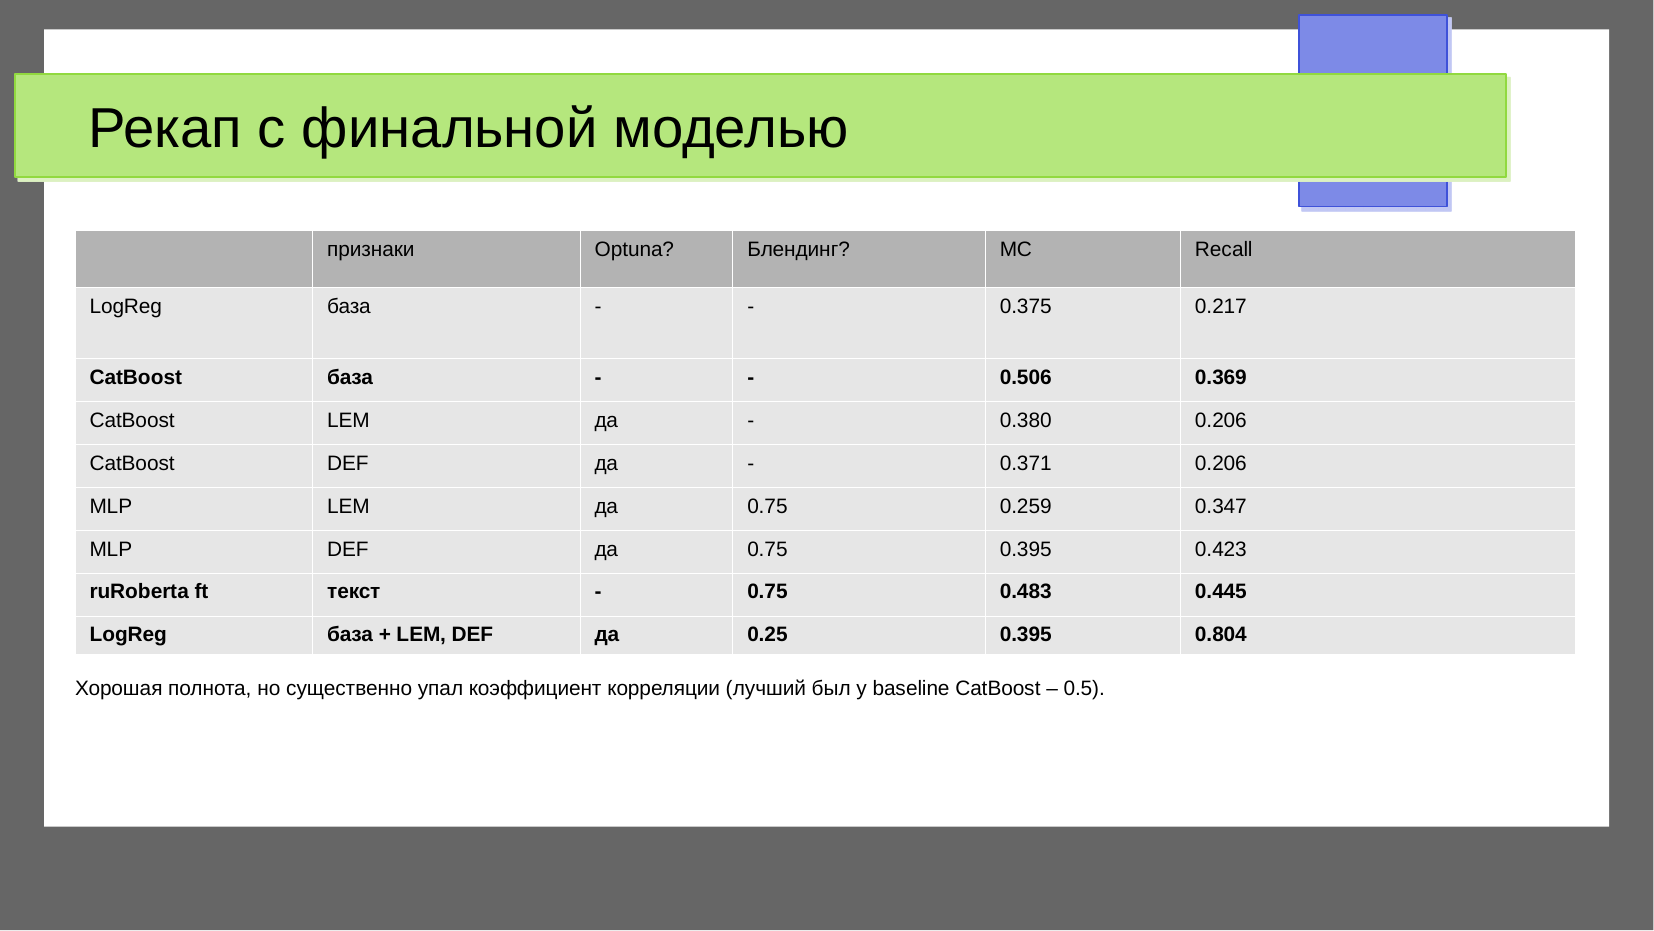

# Рекап с финальной моделью
|  | признаки | Optuna? | Блендинг? | MC | Recall |
| --- | --- | --- | --- | --- | --- |
| LogReg | база | - | - | 0.375 | 0.217 |
| CatBoost | база | - | - | 0.506 | 0.369 |
| CatBoost | LEM | да | - | 0.380 | 0.206 |
| CatBoost | DEF | да | - | 0.371 | 0.206 |
| MLP | LEM | да | 0.75 | 0.259 | 0.347 |
| MLP | DEF | да | 0.75 | 0.395 | 0.423 |
| ruRoberta ft | текст | - | 0.75 | 0.483 | 0.445 |
| LogReg | база + LEM, DEF | да | 0.25 | 0.395 | 0.804 |
Хорошая полнота, но существенно упал коэффициент корреляции (лучший был у baseline CatBoost – 0.5).